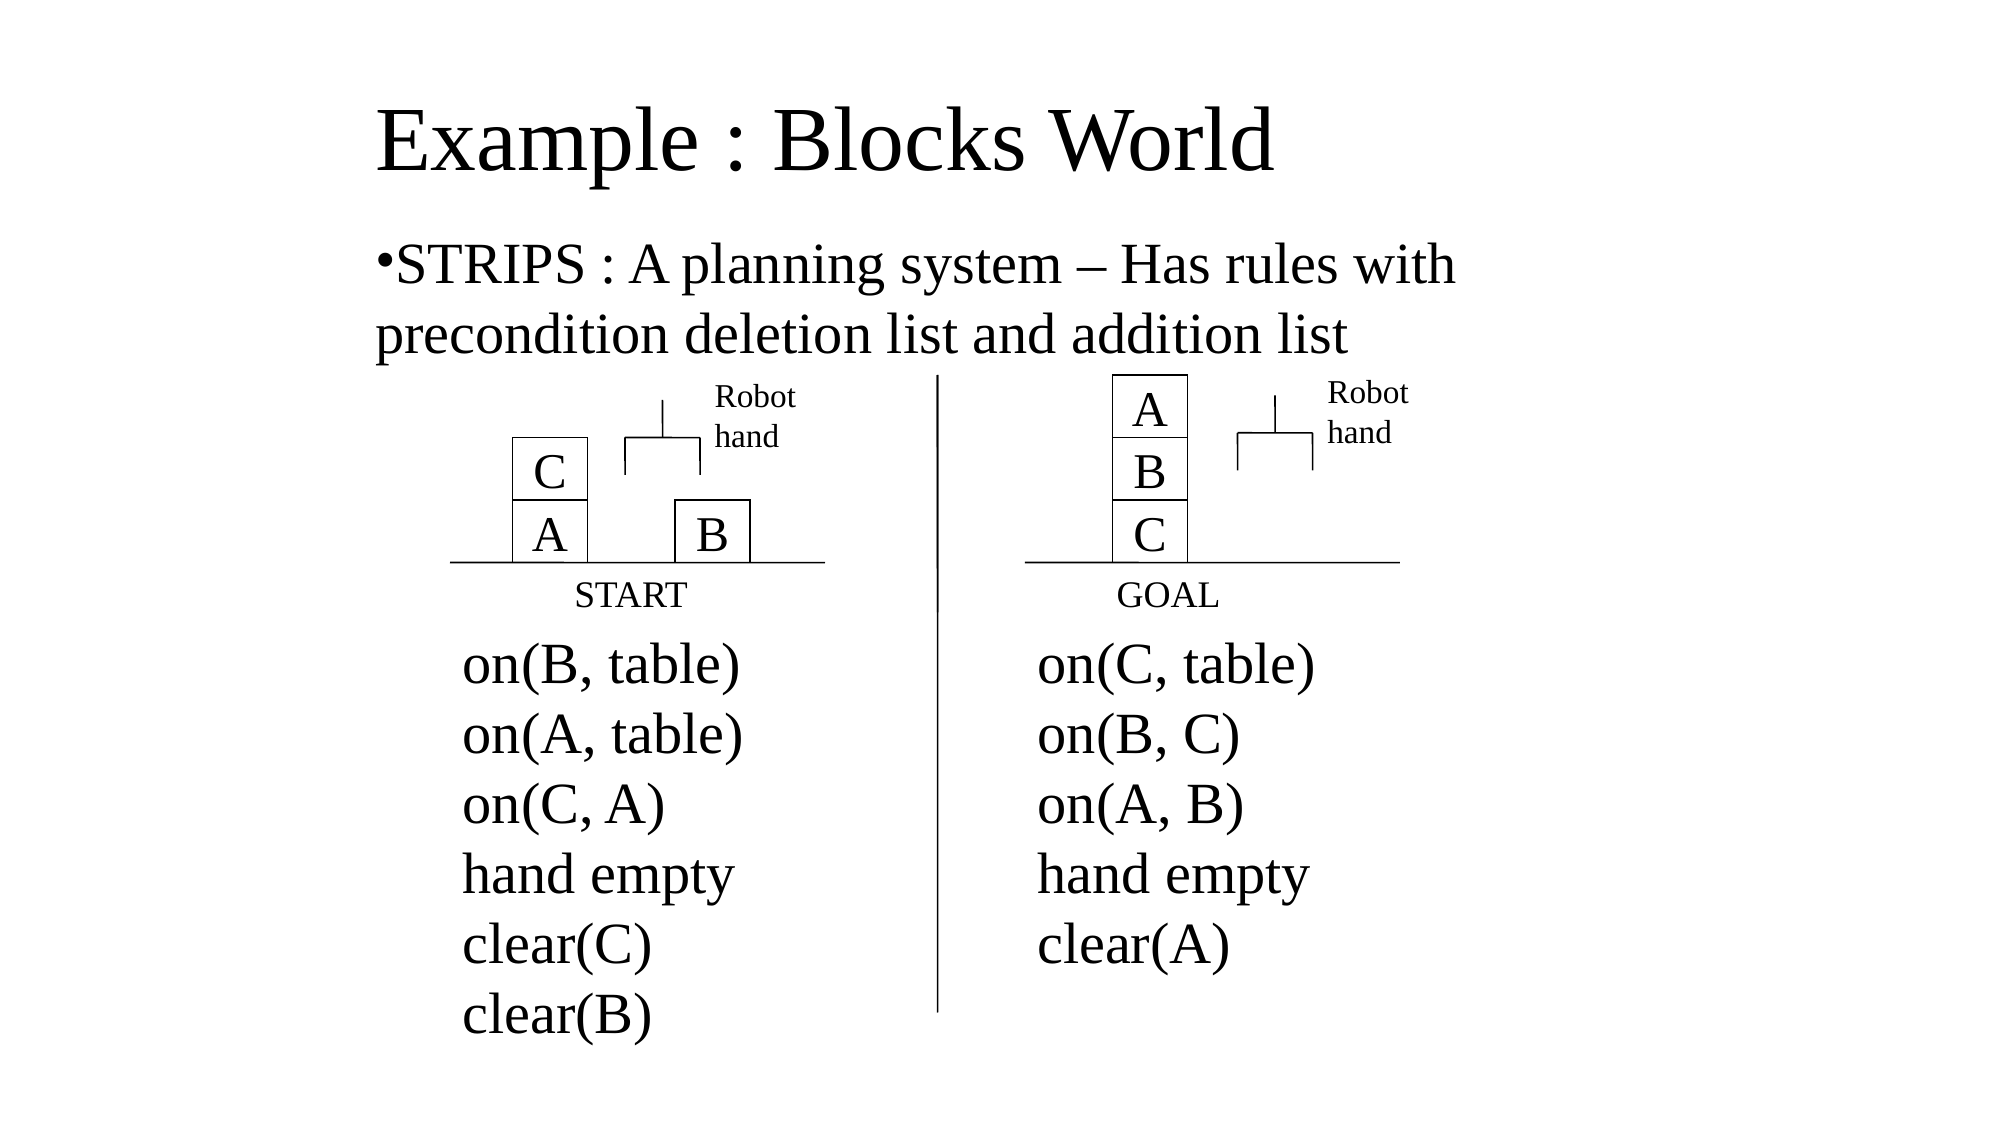

# Example : Blocks World
STRIPS : A planning system – Has rules with precondition deletion list and addition list
Robot hand
Robot hand

A

C

B
A
B
C

START
GOAL
on(C, table)
on(B, C)
on(A, B)
hand empty
clear(A)
on(B, table)
on(A, table)
on(C, A)
hand empty
clear(C)
clear(B)